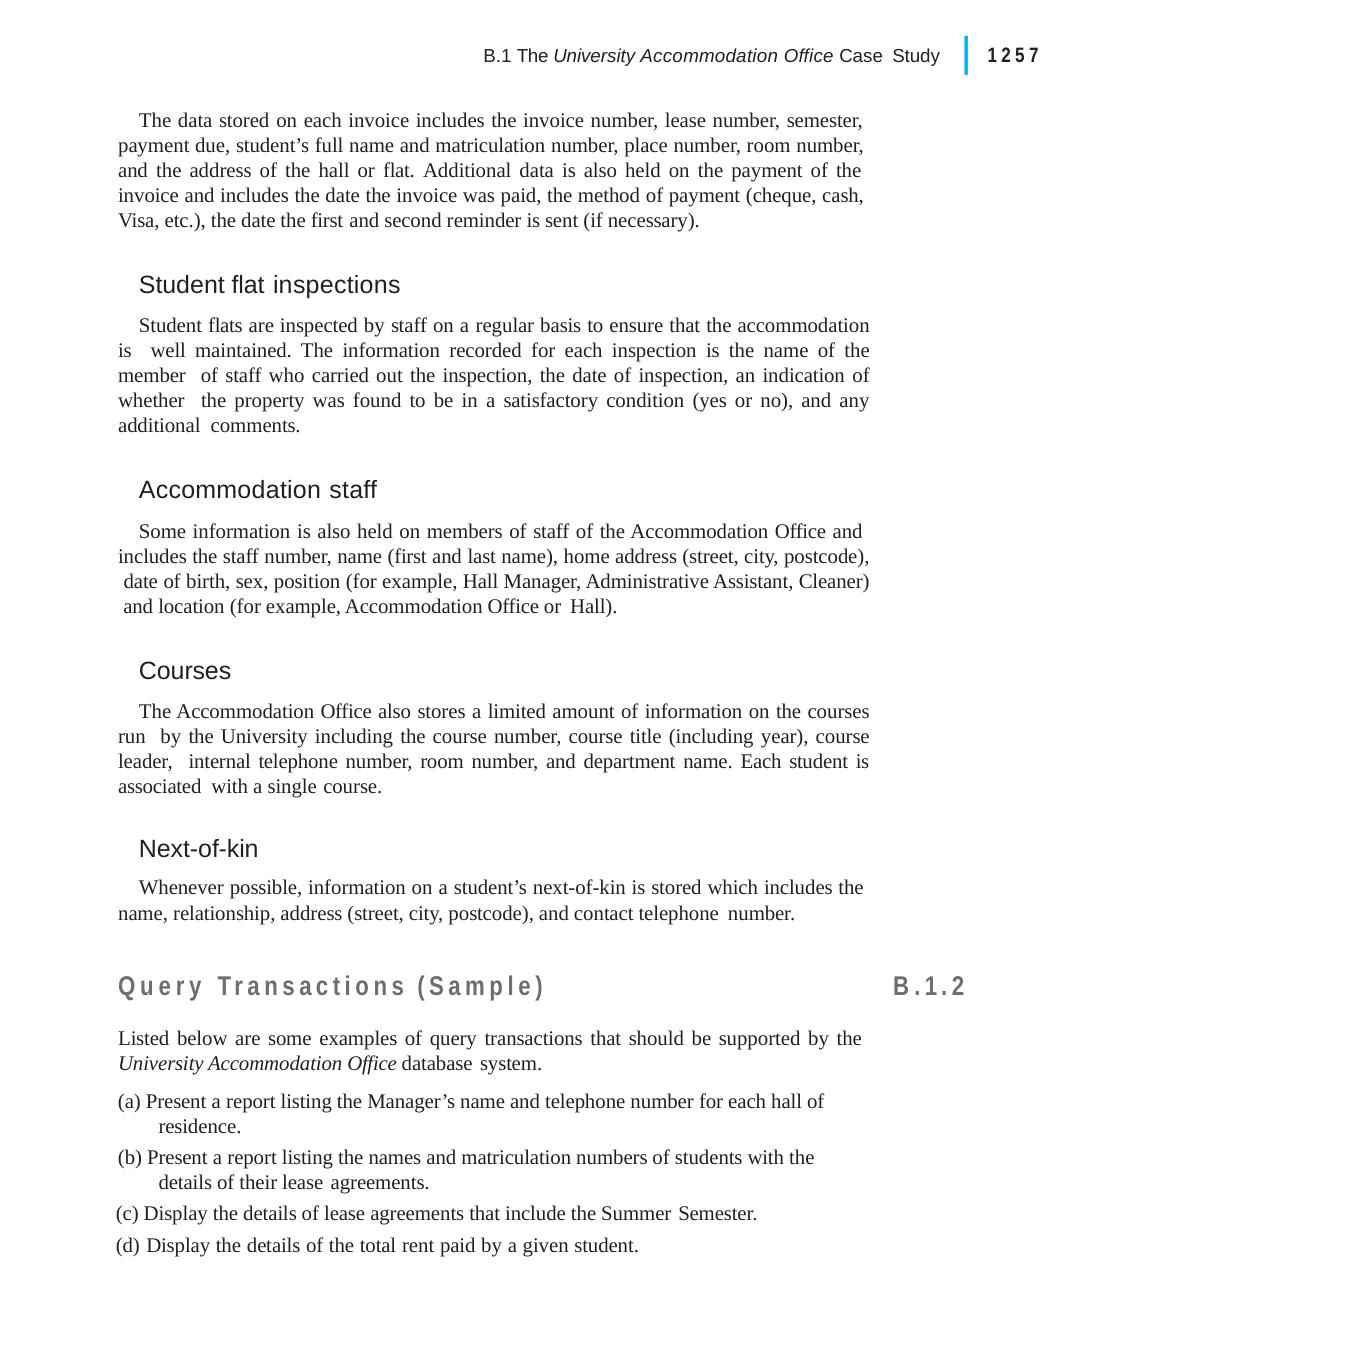

|
1257
B.1 The University Accommodation Office Case Study
The data stored on each invoice includes the invoice number, lease number, semester,  payment due, student’s full name and matriculation number, place number, room number,  and the address of the hall or flat. Additional data is also held on the payment of the  invoice and includes the date the invoice was paid, the method of payment (cheque, cash,  Visa, etc.), the date the first and second reminder is sent (if necessary).

Student flat inspections
Student flats are inspected by staff on a regular basis to ensure that the accommodation is  well maintained. The information recorded for each inspection is the name of the member  of staff who carried out the inspection, the date of inspection, an indication of whether  the property was found to be in a satisfactory condition (yes or no), and any additional  comments.

Accommodation staff
Some information is also held on members of staff of the Accommodation Office and  includes the staff number, name (first and last name), home address (street, city, postcode),  date of birth, sex, position (for example, Hall Manager, Administrative Assistant, Cleaner)  and location (for example, Accommodation Office or Hall).

Courses
The Accommodation Office also stores a limited amount of information on the courses run  by the University including the course number, course title (including year), course leader,  internal telephone number, room number, and department name. Each student is associated  with a single course.

Next-of-kin
Whenever possible, information on a student’s next-of-kin is stored which includes the  name, relationship, address (street, city, postcode), and contact telephone number.
Query Transactions (Sample)
Listed below are some examples of query transactions that should be supported by the
University Accommodation Office database system.
B.1.2
(a) Present a report listing the Manager’s name and telephone number for each hall of  residence.
(b) Present a report listing the names and matriculation numbers of students with the  details of their lease agreements.
(c) Display the details of lease agreements that include the Summer Semester.
(d) Display the details of the total rent paid by a given student.